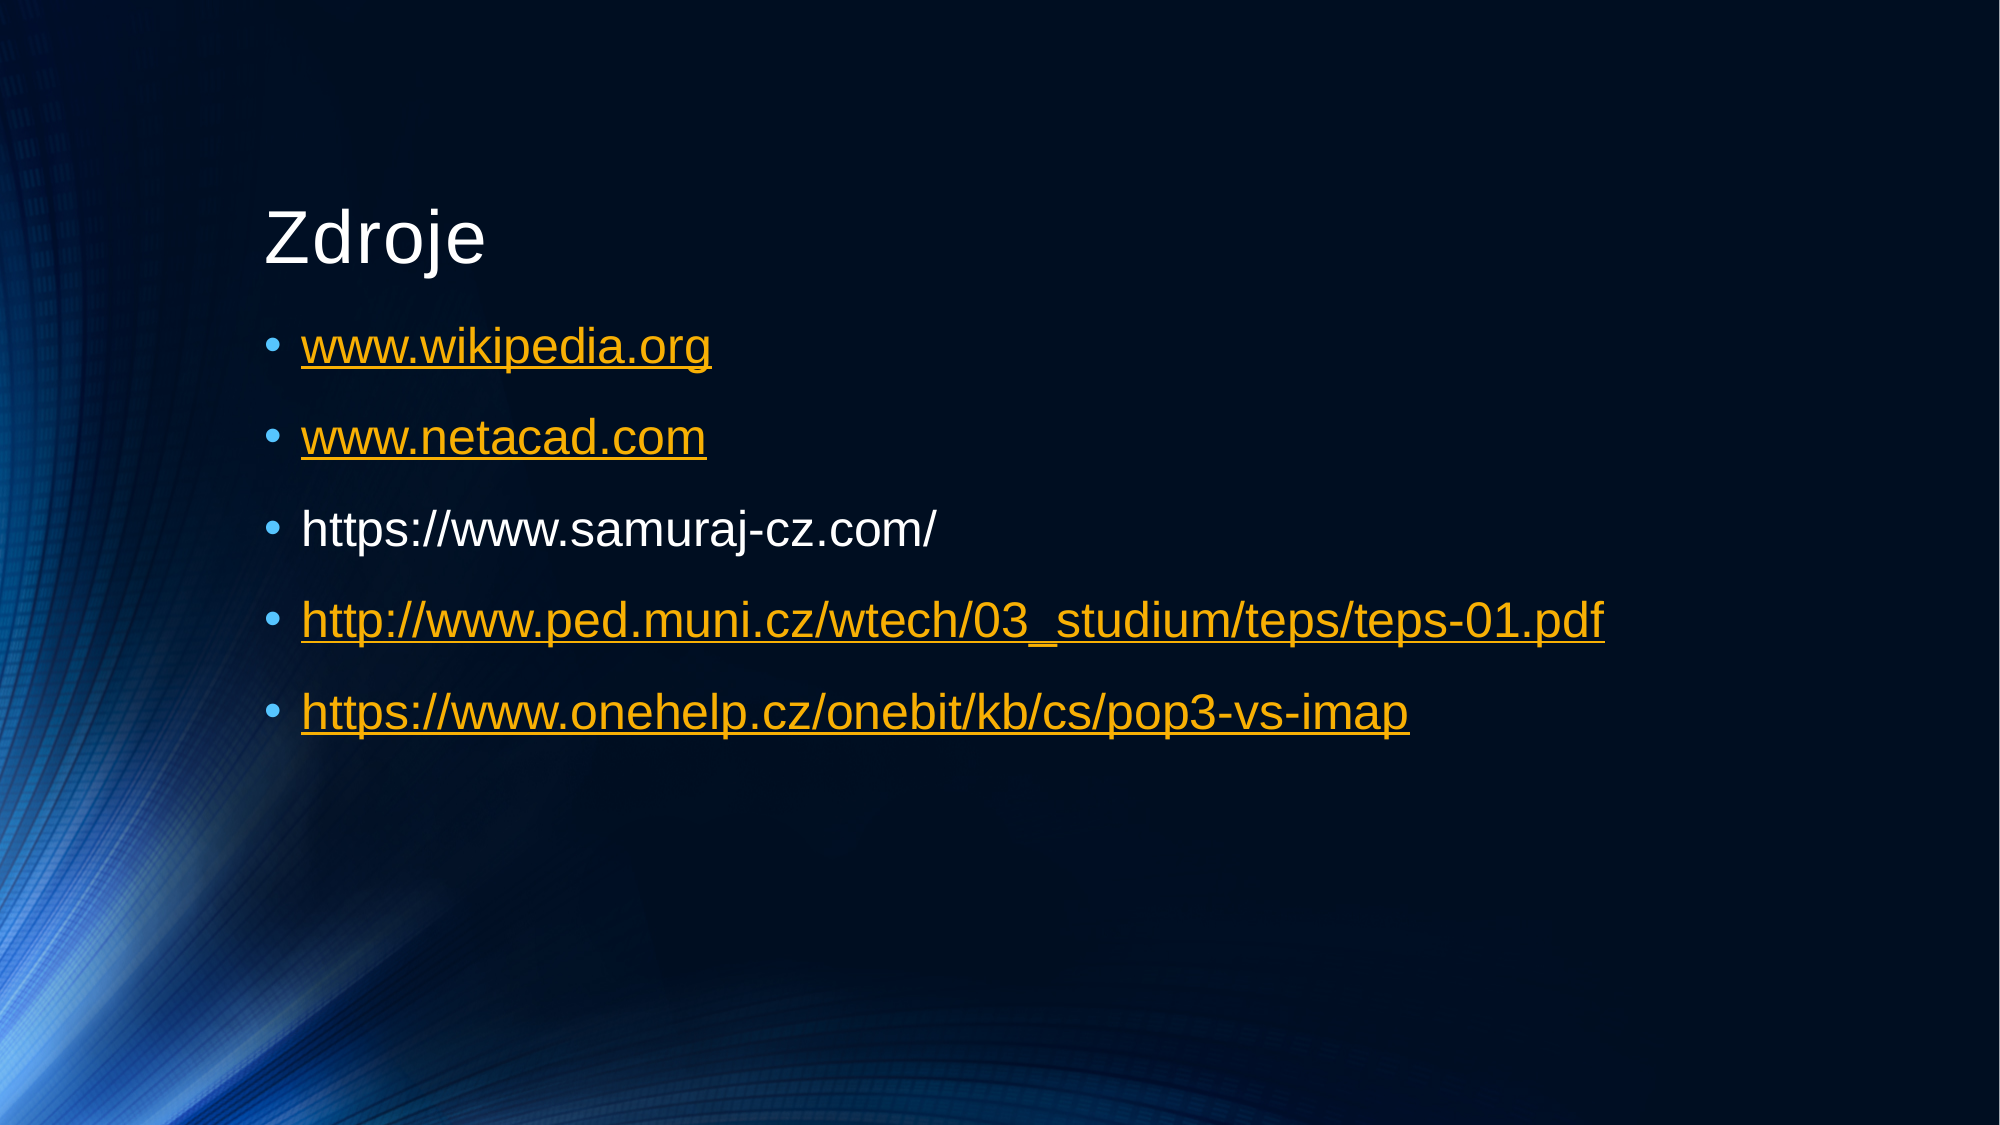

# Zdroje
www.wikipedia.org
www.netacad.com
https://www.samuraj-cz.com/
http://www.ped.muni.cz/wtech/03_studium/teps/teps-01.pdf
https://www.onehelp.cz/onebit/kb/cs/pop3-vs-imap